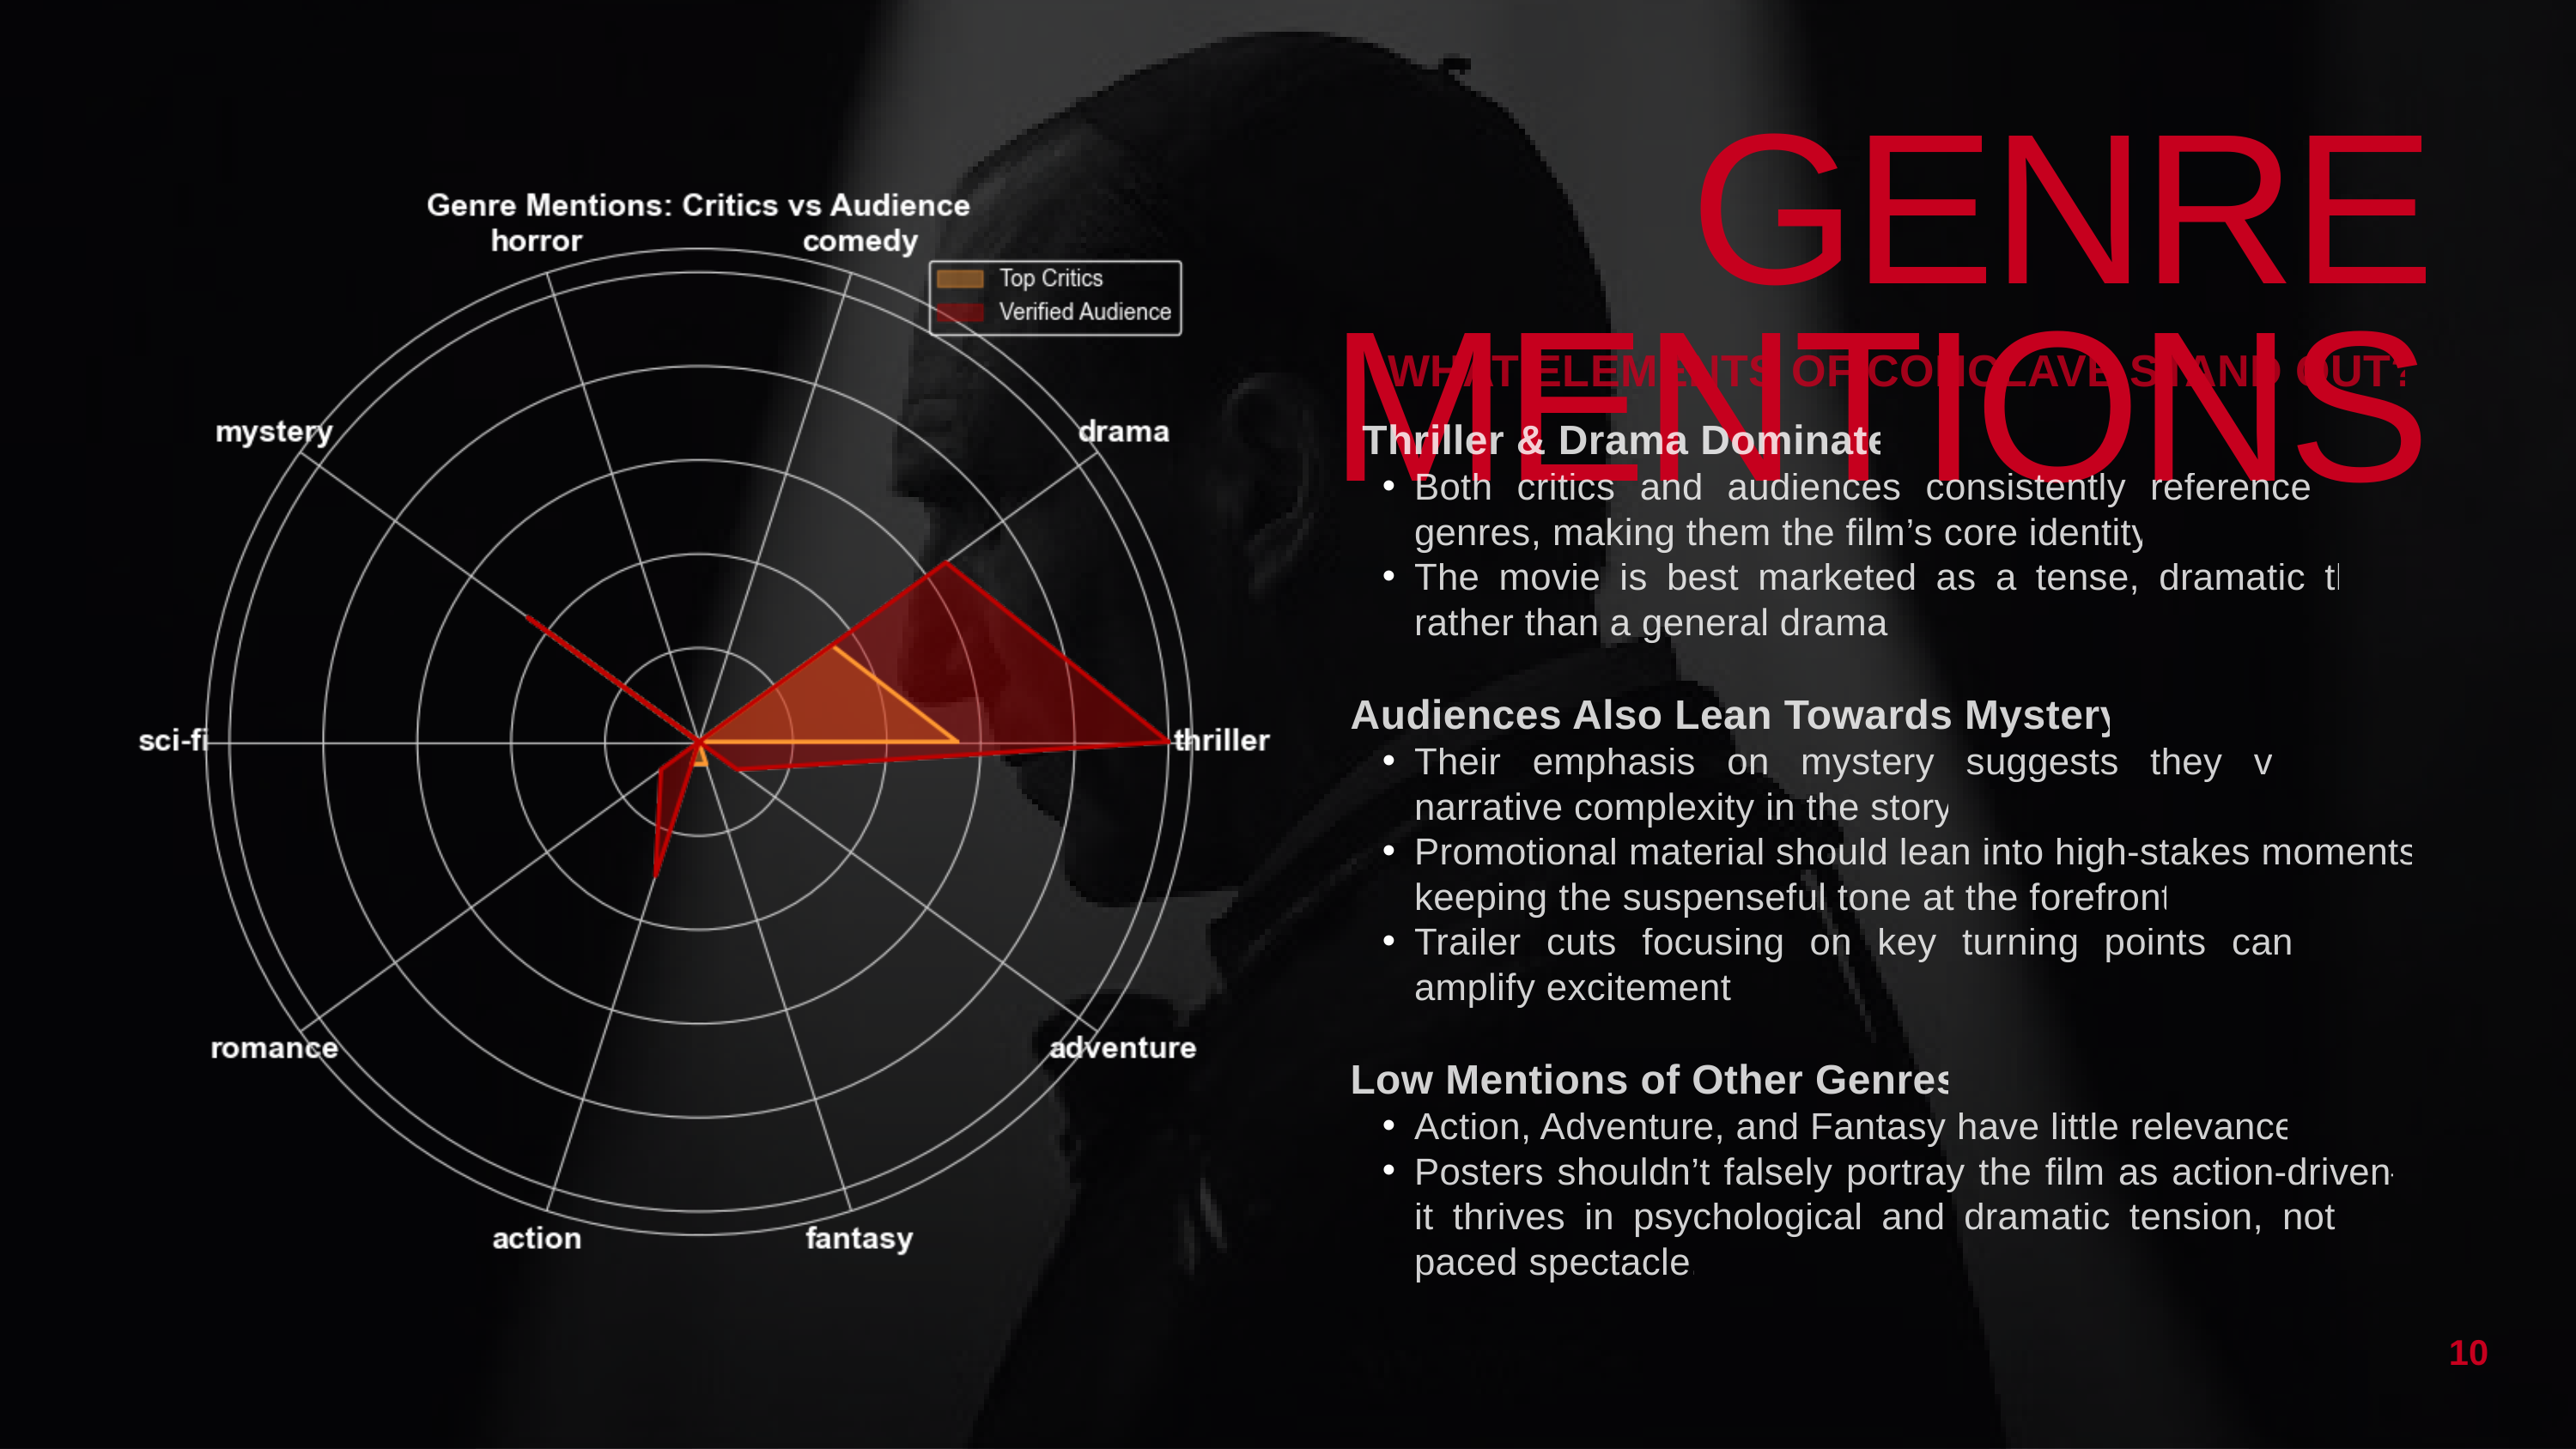

GENRE MENTIONS

WHAT ELEMENTS OF CONCLAVE STAND OUT?
 Thriller & Drama Dominate
Both critics and audiences consistently reference these genres, making them the film’s core identity.
The movie is best marketed as a tense, dramatic thriller rather than a general drama.

Audiences Also Lean Towards Mystery
Their emphasis on mystery suggests they value the narrative complexity in the story.
Promotional material should lean into high-stakes moments, keeping the suspenseful tone at the forefront.
Trailer cuts focusing on key turning points can further amplify excitement.

Low Mentions of Other Genres
Action, Adventure, and Fantasy have little relevance.
Posters shouldn’t falsely portray the film as action-driven—it thrives in psychological and dramatic tension, not fast-paced spectacle.
10